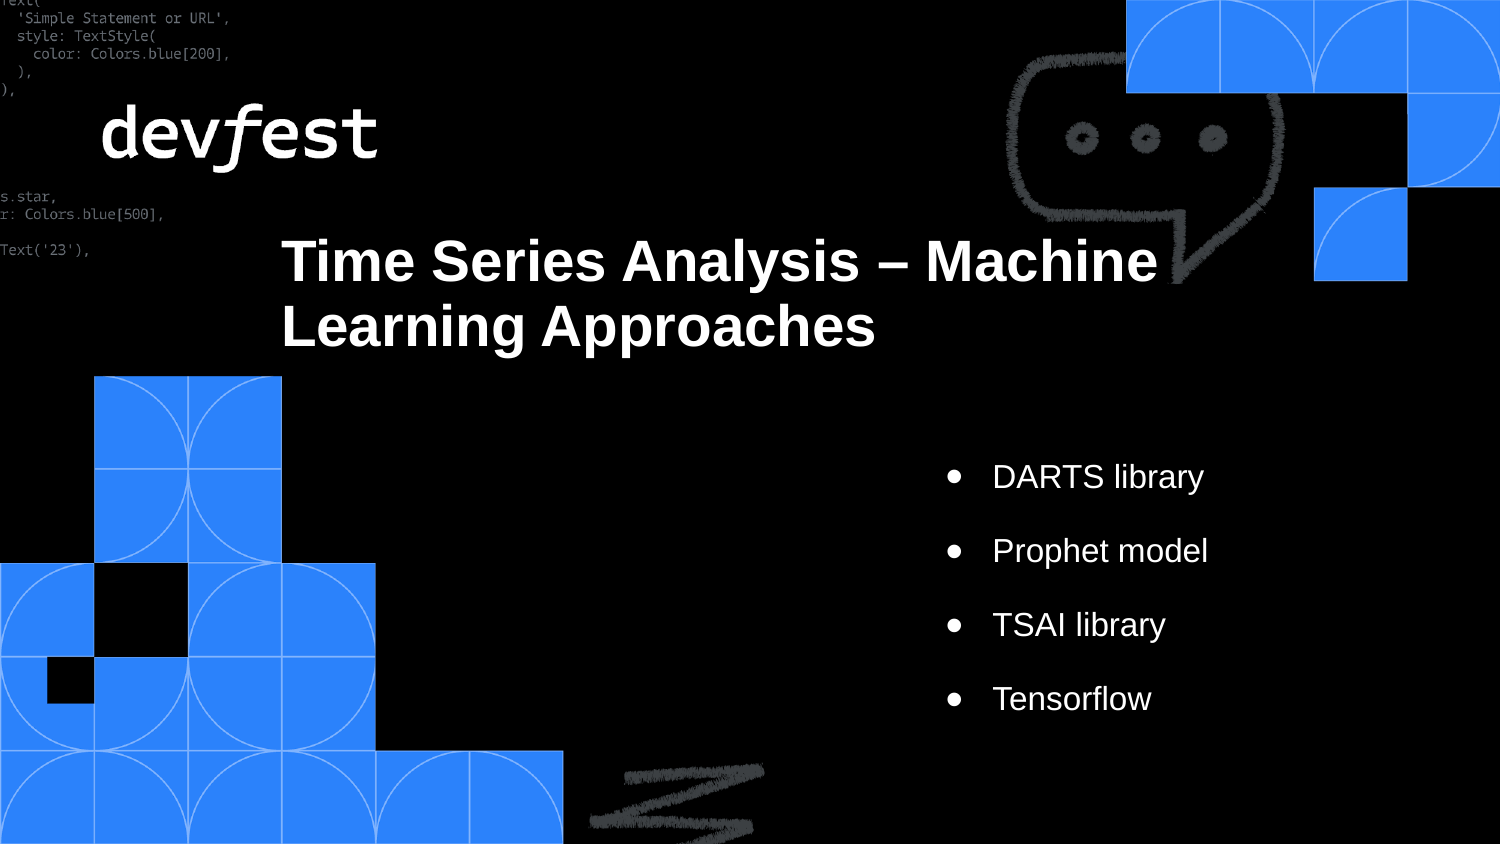

# Time Series Analysis – Machine Learning Approaches
DARTS library

Prophet model

TSAI library

Tensorflow